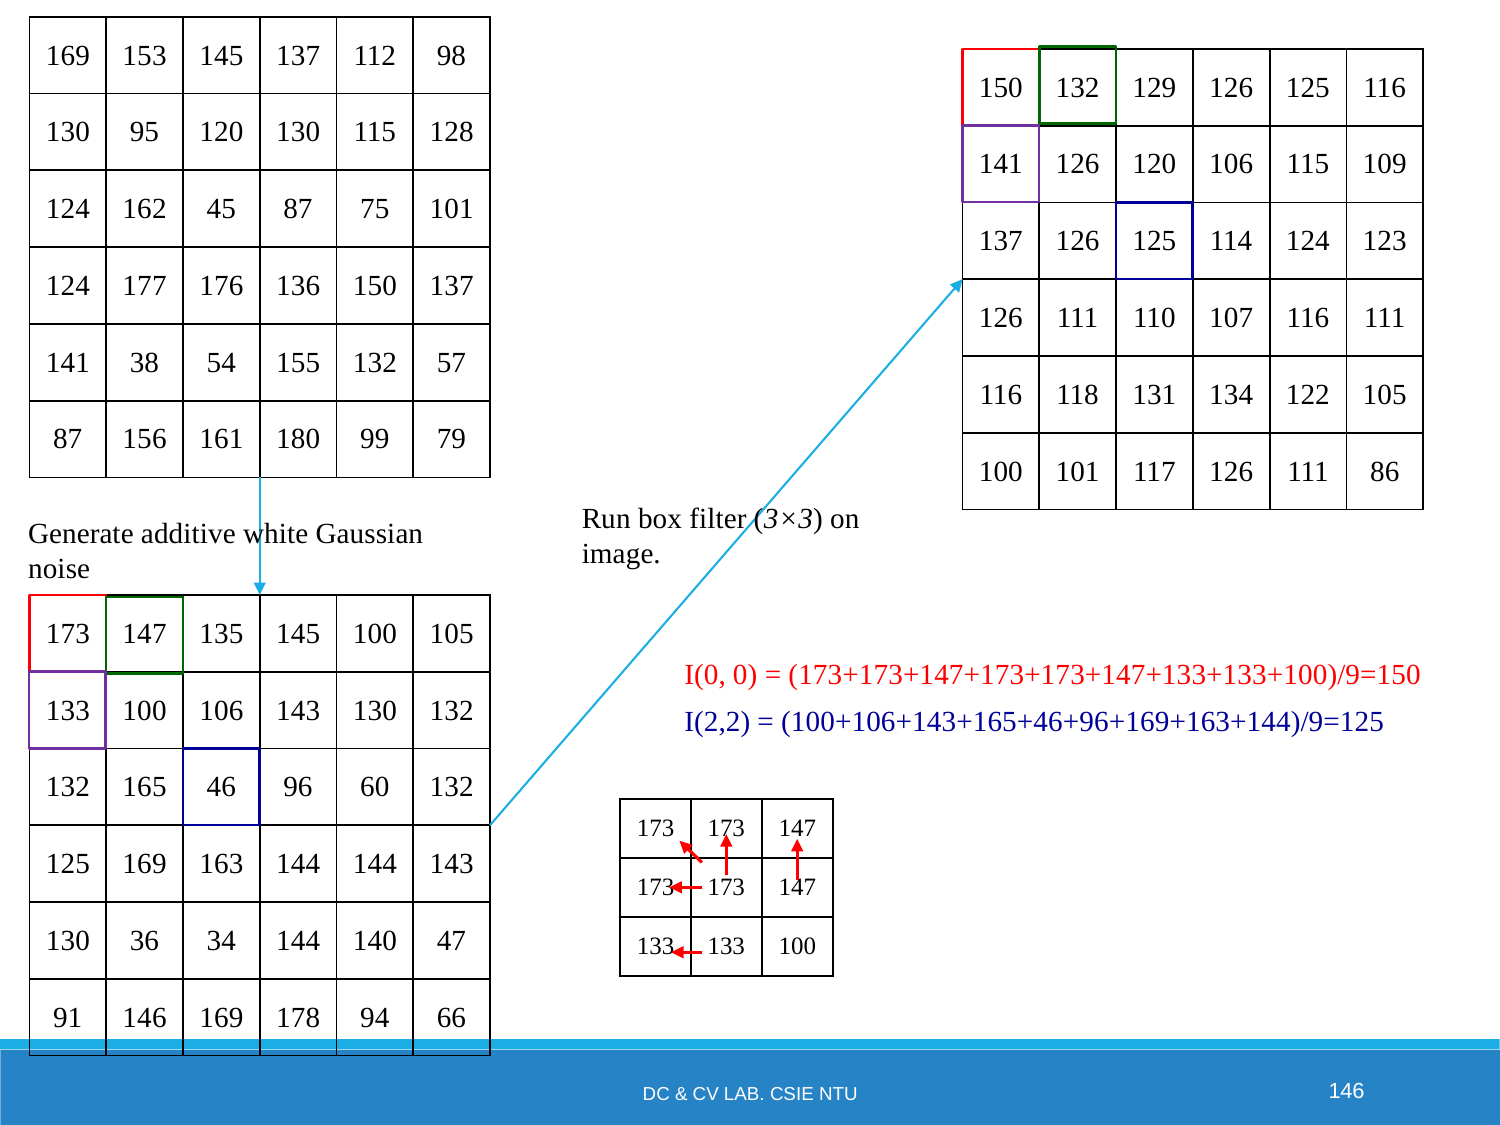

| 169 | 153 | 145 | 137 | 112 | 98 |
| --- | --- | --- | --- | --- | --- |
| 130 | 95 | 120 | 130 | 115 | 128 |
| 124 | 162 | 45 | 87 | 75 | 101 |
| 124 | 177 | 176 | 136 | 150 | 137 |
| 141 | 38 | 54 | 155 | 132 | 57 |
| 87 | 156 | 161 | 180 | 99 | 79 |

| 150 | 132 | 129 | 126 | 125 | 116 |
| --- | --- | --- | --- | --- | --- |
| 141 | 126 | 120 | 106 | 115 | 109 |
| 137 | 126 | 125 | 114 | 124 | 123 |
| 126 | 111 | 110 | 107 | 116 | 111 |
| 116 | 118 | 131 | 134 | 122 | 105 |
| 100 | 101 | 117 | 126 | 111 | 86 |

Run box filter (3×3) on image.
Generate additive white Gaussian noise
| 173 | 147 | 135 | 145 | 100 | 105 |
| --- | --- | --- | --- | --- | --- |
| 133 | 100 | 106 | 143 | 130 | 132 |
| 132 | 165 | 46 | 96 | 60 | 132 |
| 125 | 169 | 163 | 144 | 144 | 143 |
| 130 | 36 | 34 | 144 | 140 | 47 |
| 91 | 146 | 169 | 178 | 94 | 66 |

I(0, 0) = (173+173+147+173+173+147+133+133+100)/9=150

I(2,2) = (100+106+143+165+46+96+169+163+144)/9=125

| 173 | 173 | 147 |
| --- | --- | --- |
| 173 | 173 | 147 |
| 133 | 133 | 100 |
146
DC & CV Lab. CSIE NTU